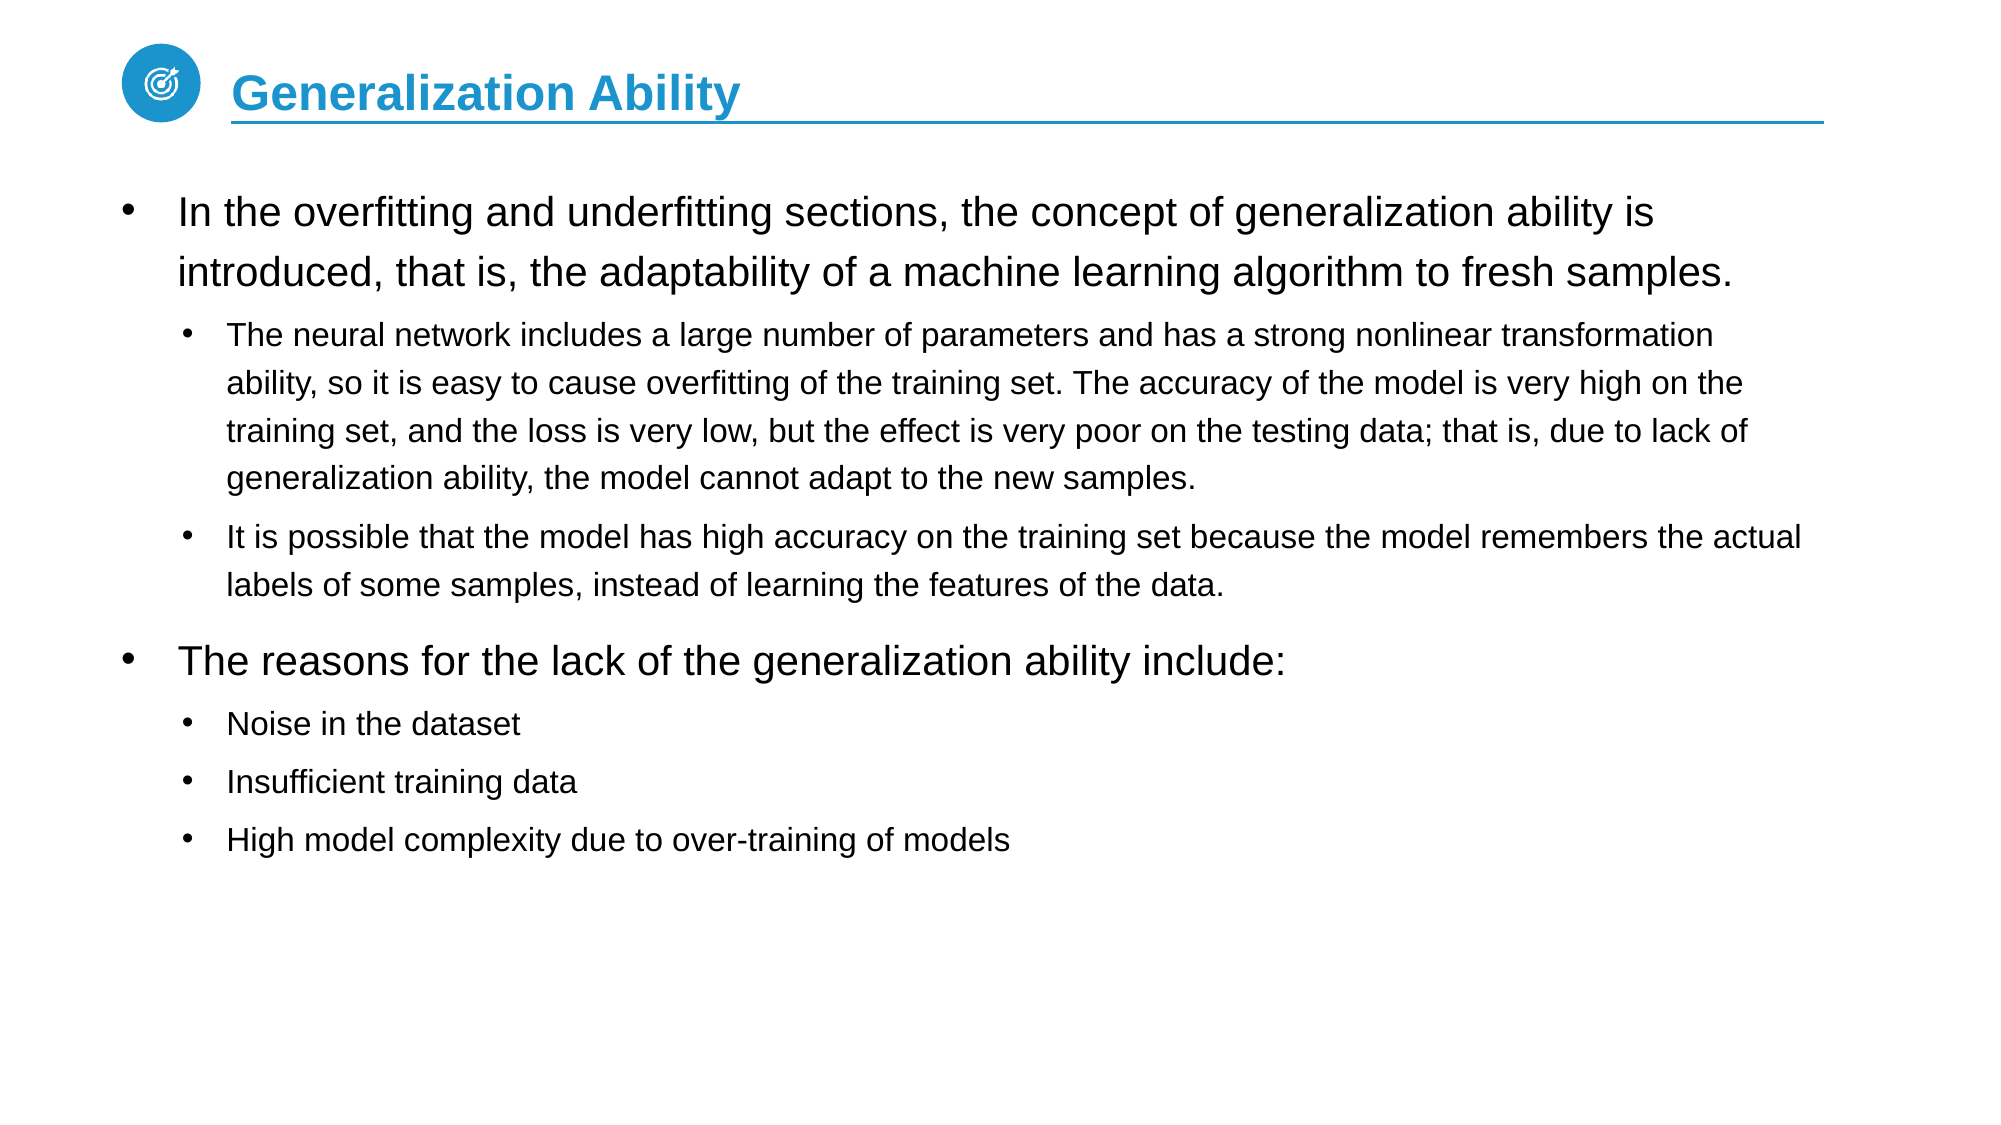

# Generalization Ability
In the overfitting and underfitting sections, the concept of generalization ability is introduced, that is, the adaptability of a machine learning algorithm to fresh samples.
The neural network includes a large number of parameters and has a strong nonlinear transformation ability, so it is easy to cause overfitting of the training set. The accuracy of the model is very high on the training set, and the loss is very low, but the effect is very poor on the testing data; that is, due to lack of generalization ability, the model cannot adapt to the new samples.
It is possible that the model has high accuracy on the training set because the model remembers the actual labels of some samples, instead of learning the features of the data.
The reasons for the lack of the generalization ability include:
Noise in the dataset
Insufficient training data
High model complexity due to over-training of models